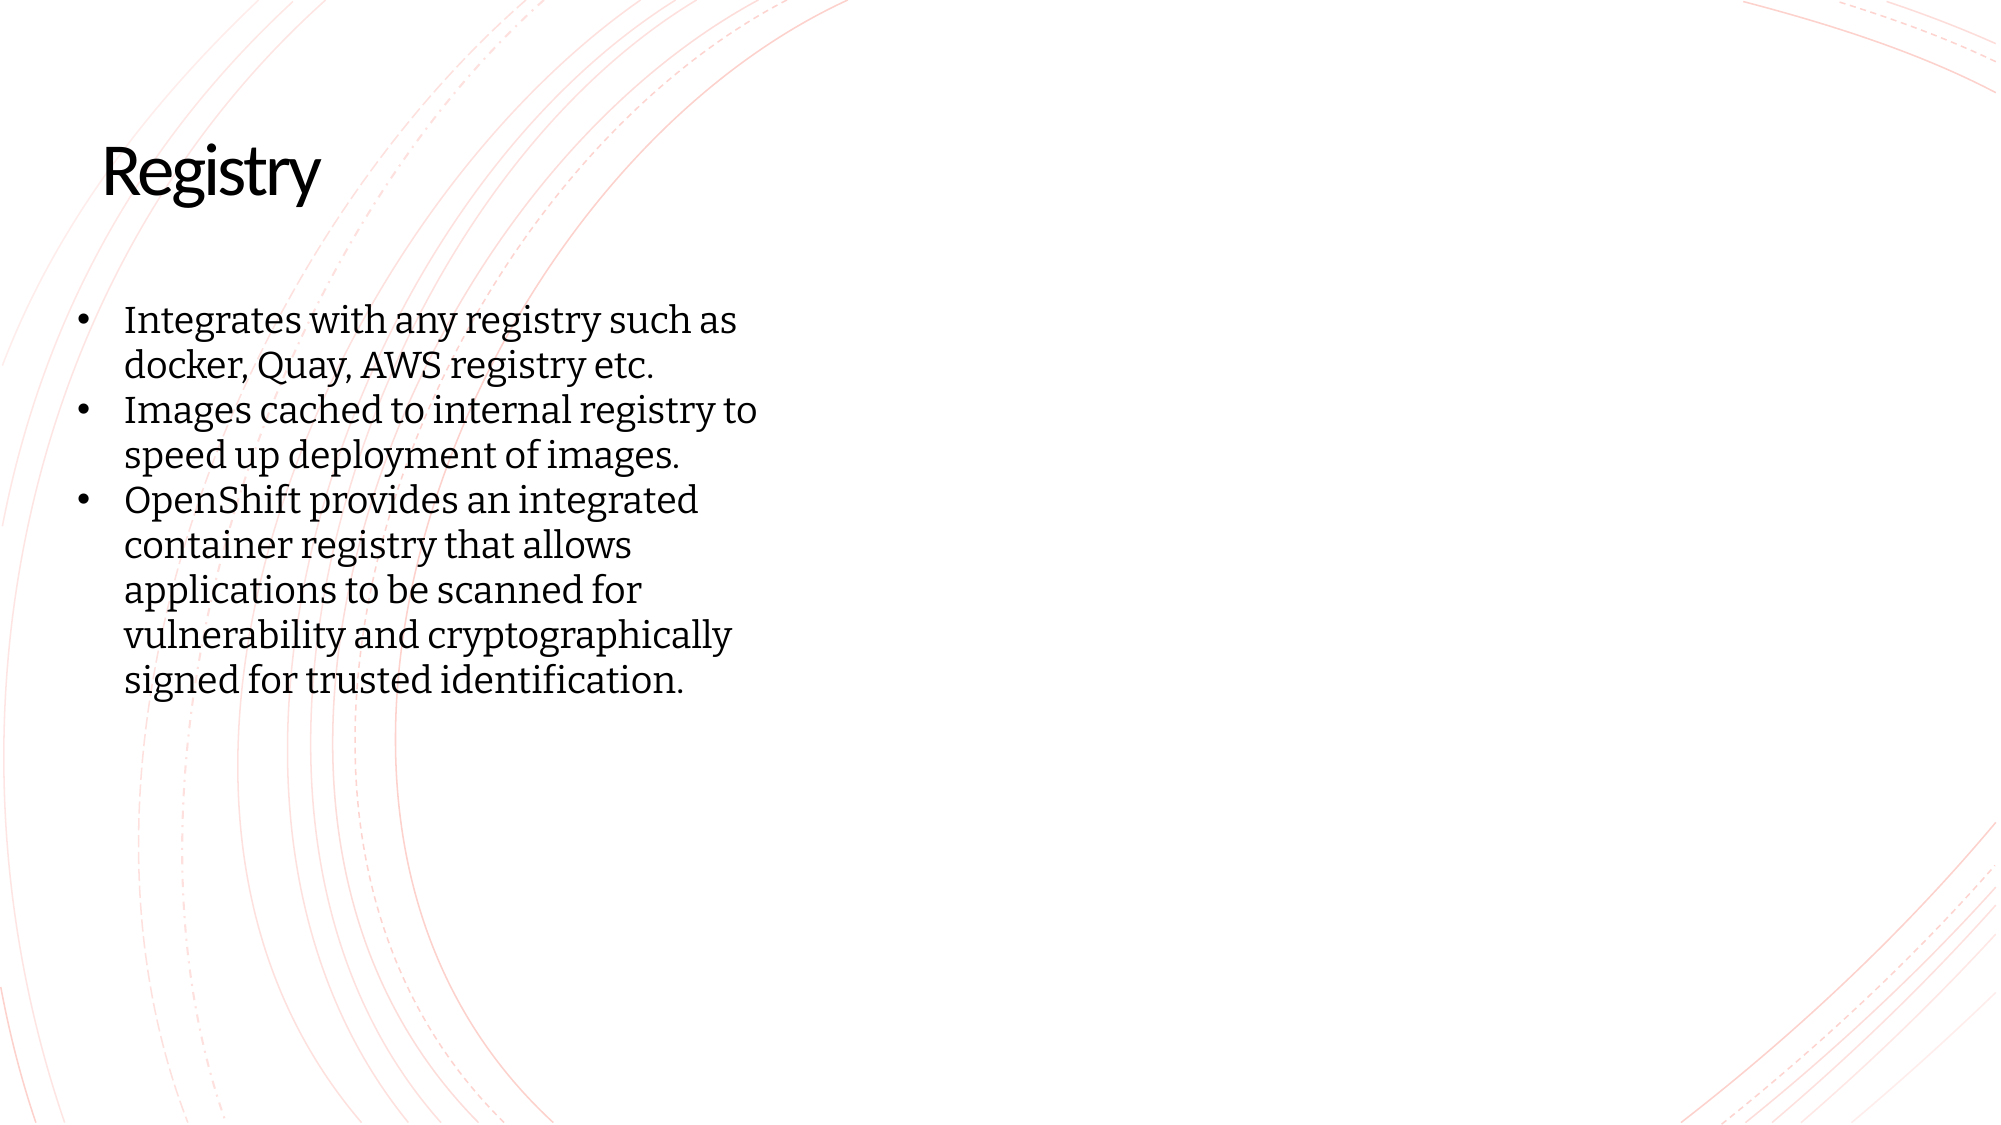

# Registry
Integrates with any registry such as docker, Quay, AWS registry etc.
Images cached to internal registry to speed up deployment of images.
OpenShift provides an integrated container registry that allows applications to be scanned for vulnerability and cryptographically signed for trusted identification.